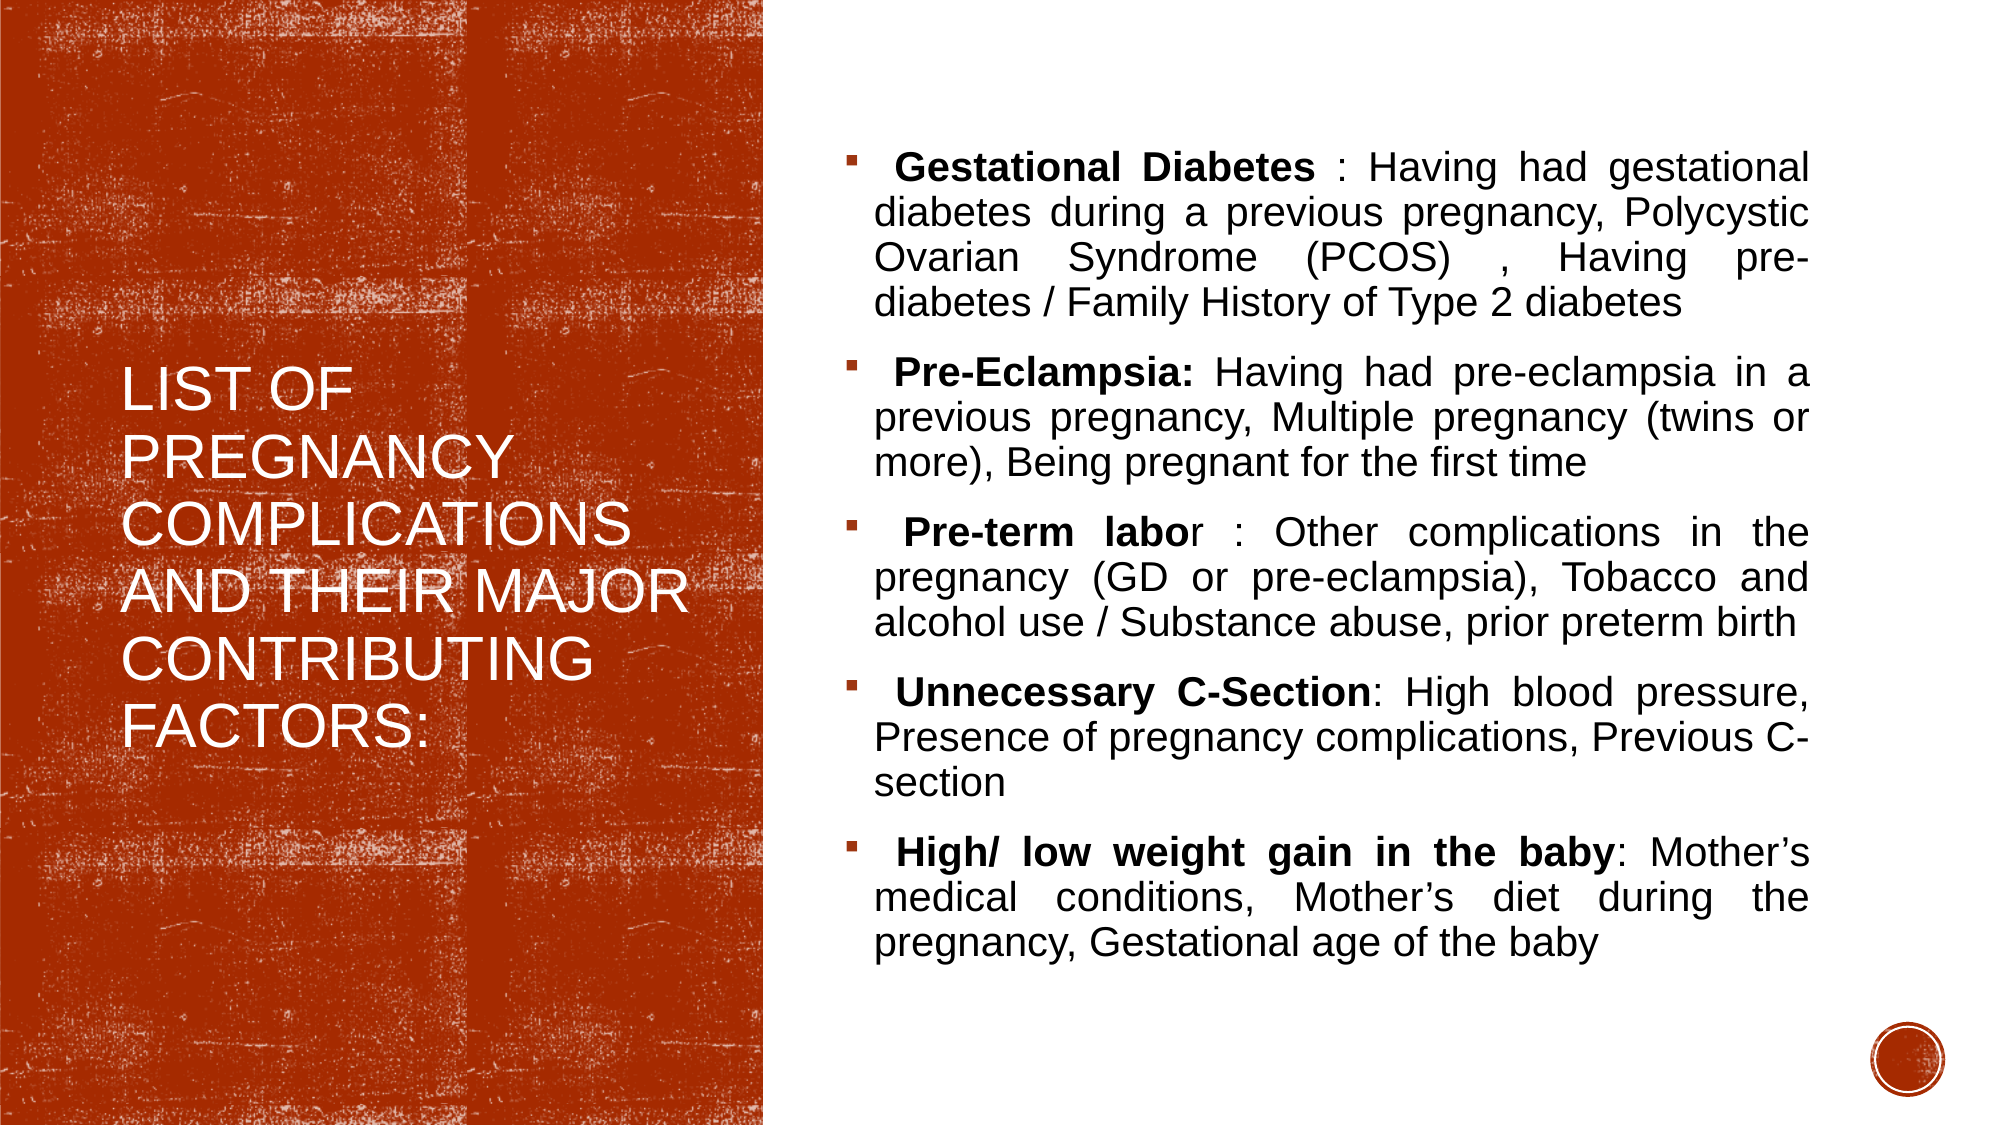

Gestational Diabetes : Having had gestational diabetes during a previous pregnancy, Polycystic Ovarian Syndrome (PCOS) , Having pre-diabetes / Family History of Type 2 diabetes
 Pre-Eclampsia: Having had pre-eclampsia in a previous pregnancy, Multiple pregnancy (twins or more), Being pregnant for the first time
 Pre-term labor : Other complications in the pregnancy (GD or pre-eclampsia), Tobacco and alcohol use / Substance abuse, prior preterm birth
 Unnecessary C-Section: High blood pressure, Presence of pregnancy complications, Previous C-section
 High/ low weight gain in the baby: Mother’s medical conditions, Mother’s diet during the pregnancy, Gestational age of the baby
# List of pregnancy complications and their major contributing factors: